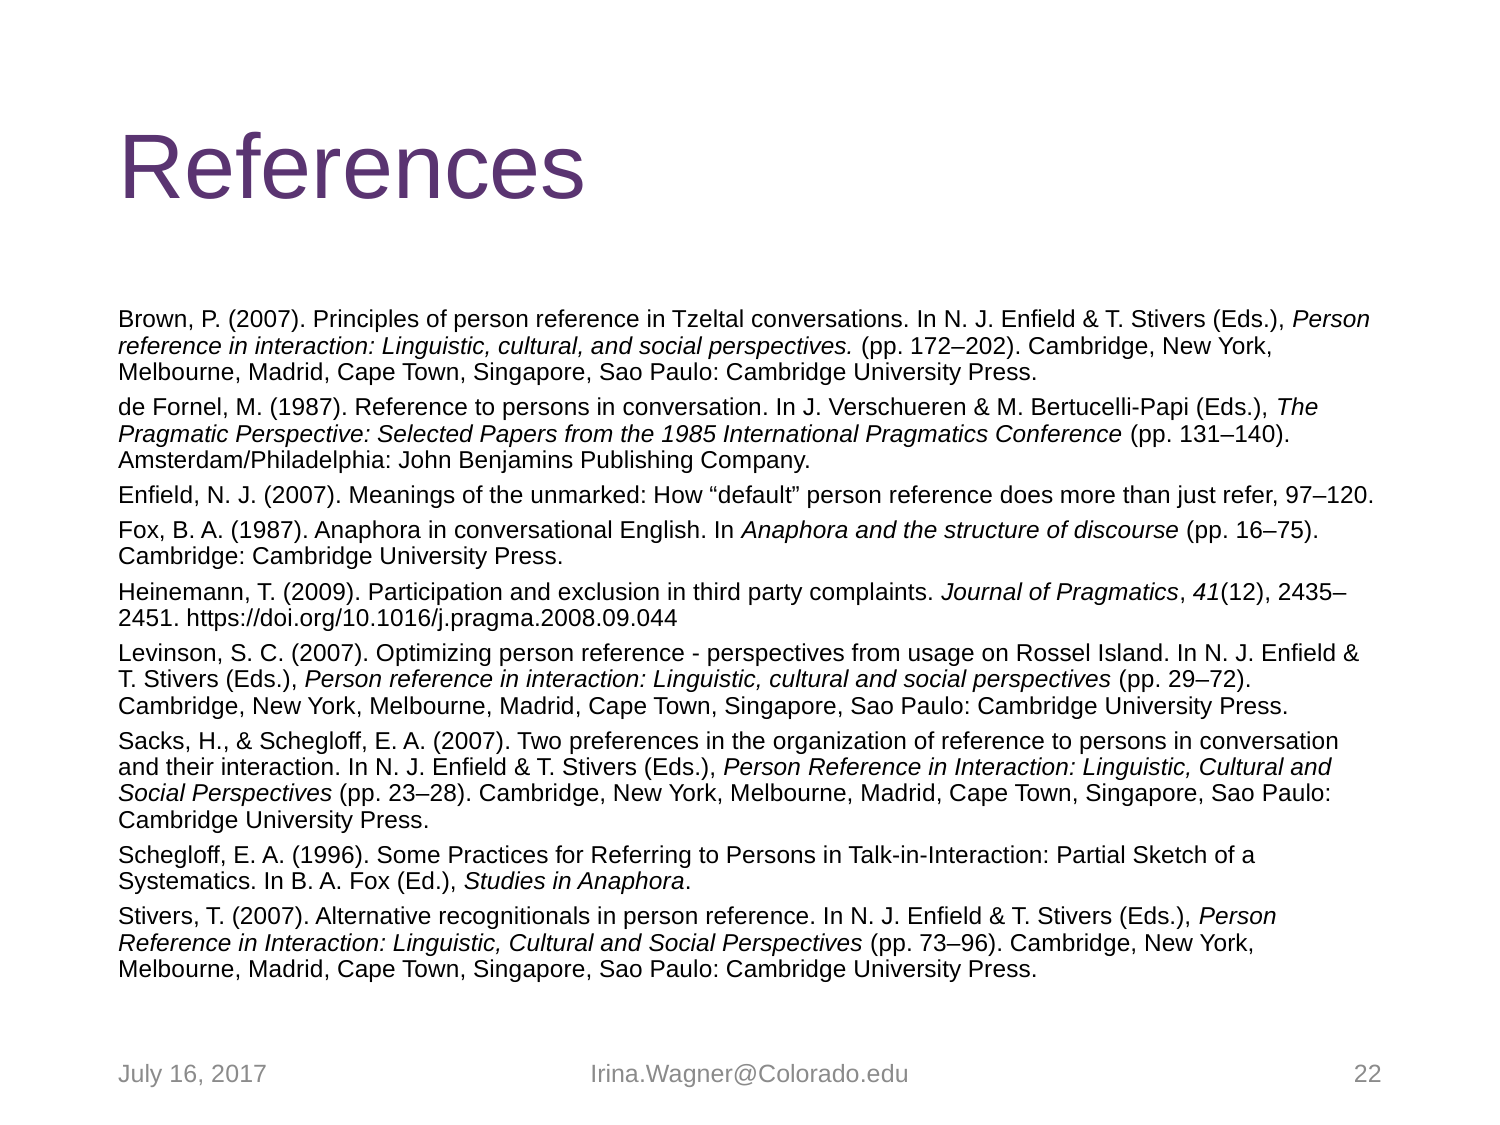

# References
Brown, P. (2007). Principles of person reference in Tzeltal conversations. In N. J. Enfield & T. Stivers (Eds.), Person reference in interaction: Linguistic, cultural, and social perspectives. (pp. 172–202). Cambridge, New York, Melbourne, Madrid, Cape Town, Singapore, Sao Paulo: Cambridge University Press.
de Fornel, M. (1987). Reference to persons in conversation. In J. Verschueren & M. Bertucelli-Papi (Eds.), The Pragmatic Perspective: Selected Papers from the 1985 International Pragmatics Conference (pp. 131–140). Amsterdam/Philadelphia: John Benjamins Publishing Company.
Enfield, N. J. (2007). Meanings of the unmarked: How “default” person reference does more than just refer, 97–120.
Fox, B. A. (1987). Anaphora in conversational English. In Anaphora and the structure of discourse (pp. 16–75). Cambridge: Cambridge University Press.
Heinemann, T. (2009). Participation and exclusion in third party complaints. Journal of Pragmatics, 41(12), 2435–2451. https://doi.org/10.1016/j.pragma.2008.09.044
Levinson, S. C. (2007). Optimizing person reference - perspectives from usage on Rossel Island. In N. J. Enfield & T. Stivers (Eds.), Person reference in interaction: Linguistic, cultural and social perspectives (pp. 29–72). Cambridge, New York, Melbourne, Madrid, Cape Town, Singapore, Sao Paulo: Cambridge University Press.
Sacks, H., & Schegloff, E. A. (2007). Two preferences in the organization of reference to persons in conversation and their interaction. In N. J. Enfield & T. Stivers (Eds.), Person Reference in Interaction: Linguistic, Cultural and Social Perspectives (pp. 23–28). Cambridge, New York, Melbourne, Madrid, Cape Town, Singapore, Sao Paulo: Cambridge University Press.
Schegloff, E. A. (1996). Some Practices for Referring to Persons in Talk-in-Interaction: Partial Sketch of a Systematics. In B. A. Fox (Ed.), Studies in Anaphora.
Stivers, T. (2007). Alternative recognitionals in person reference. In N. J. Enfield & T. Stivers (Eds.), Person Reference in Interaction: Linguistic, Cultural and Social Perspectives (pp. 73–96). Cambridge, New York, Melbourne, Madrid, Cape Town, Singapore, Sao Paulo: Cambridge University Press.

July 16, 2017
Irina.Wagner@Colorado.edu
22